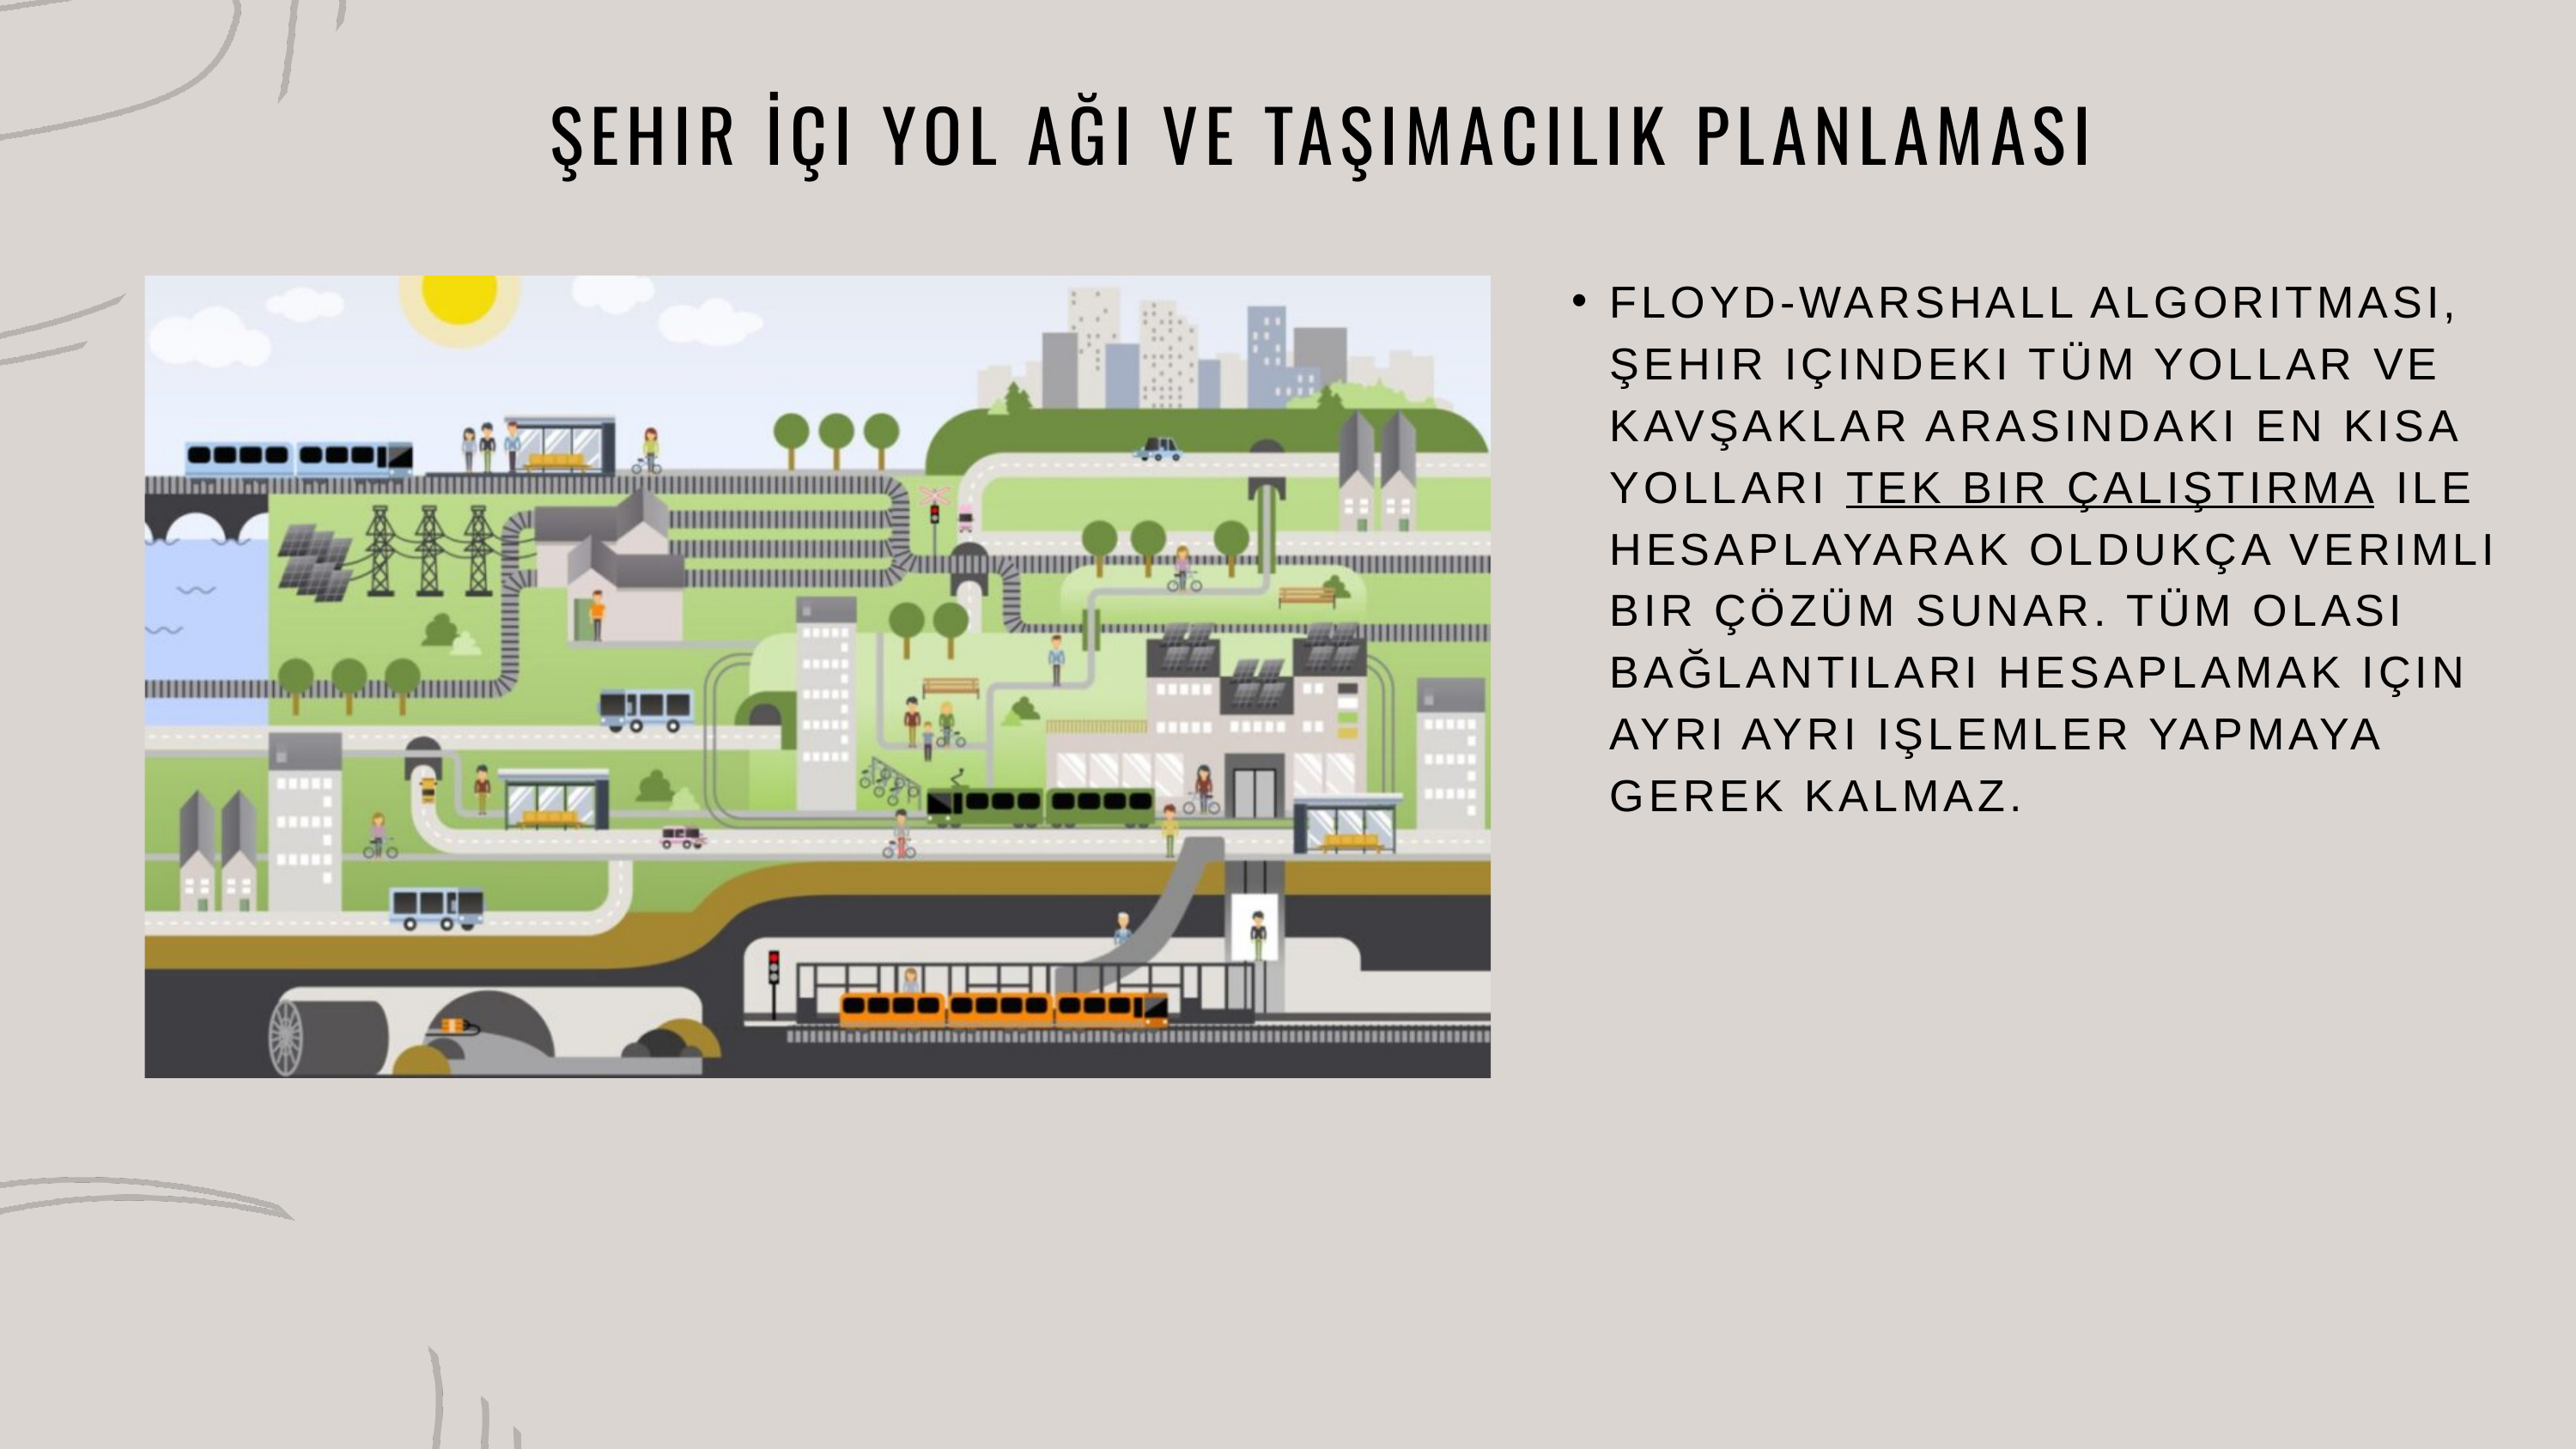

ŞEHIR İÇI YOL AĞI VE TAŞIMACILIK PLANLAMASI
FLOYD-WARSHALL ALGORITMASI, ŞEHIR IÇINDEKI TÜM YOLLAR VE KAVŞAKLAR ARASINDAKI EN KISA YOLLARI TEK BIR ÇALIŞTIRMA ILE HESAPLAYARAK OLDUKÇA VERIMLI BIR ÇÖZÜM SUNAR. TÜM OLASI BAĞLANTILARI HESAPLAMAK IÇIN AYRI AYRI IŞLEMLER YAPMAYA GEREK KALMAZ.